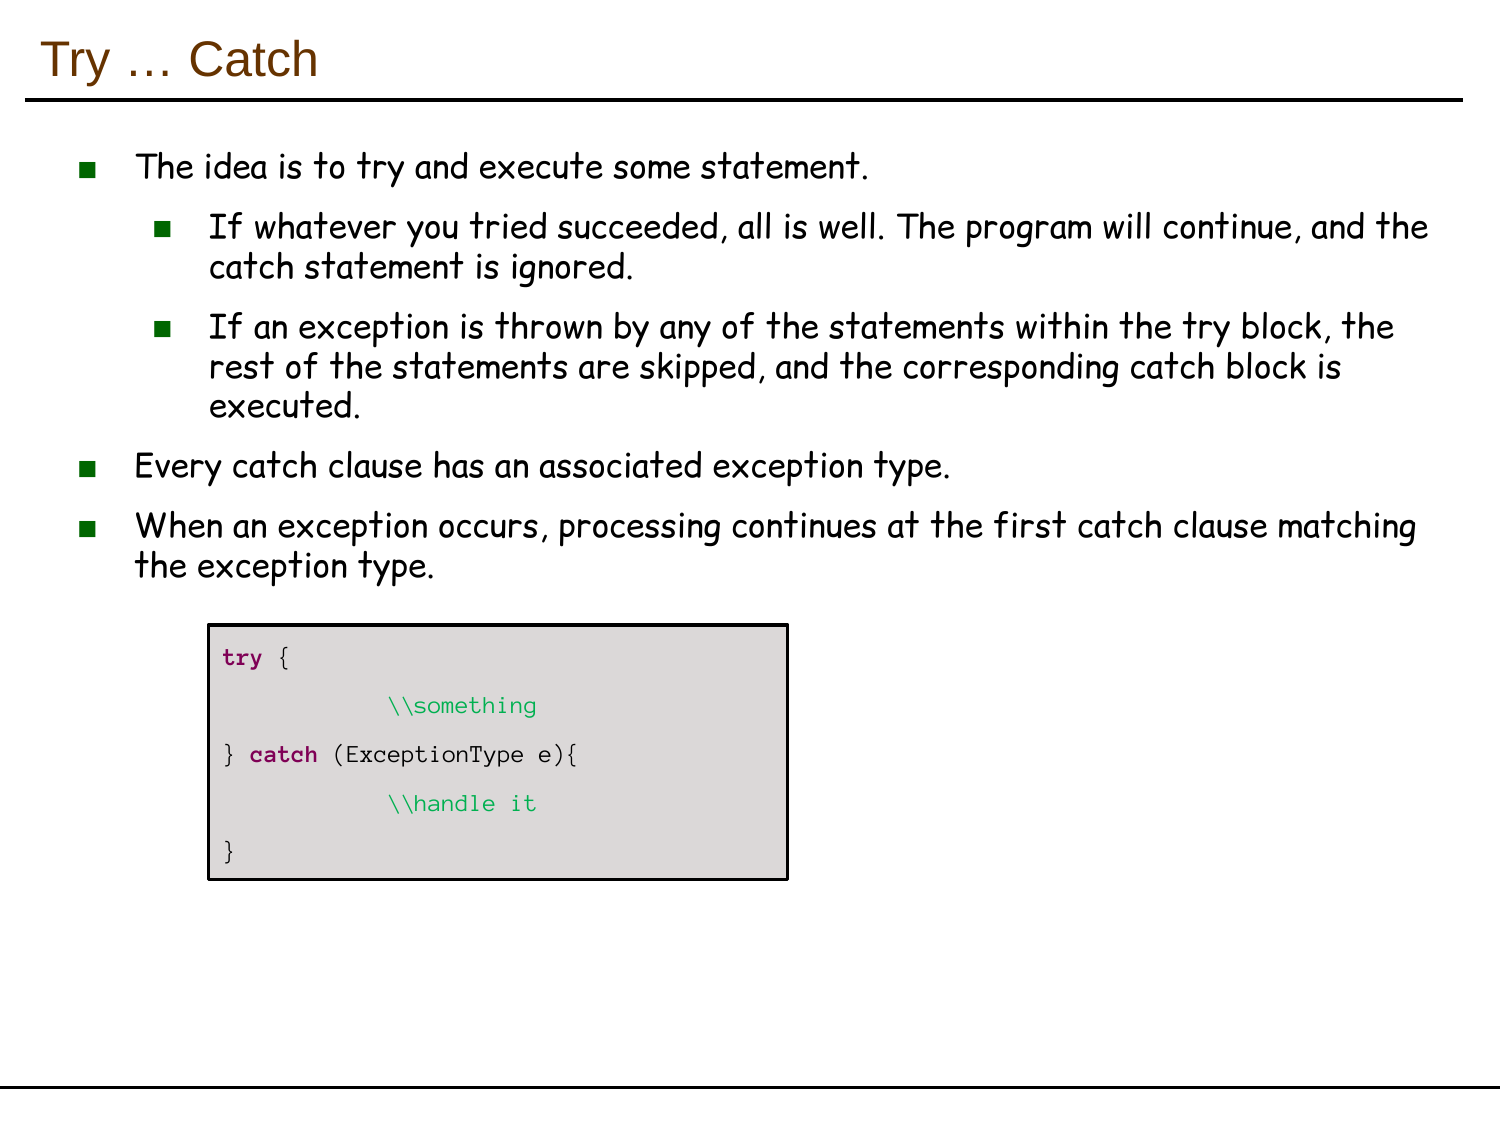

Try … Catch

The idea is to try and execute some statement.
If whatever you tried succeeded, all is well. The program will continue, and the catch statement is ignored.
If an exception is thrown by any of the statements within the try block, the rest of the statements are skipped, and the corresponding catch block is executed.
Every catch clause has an associated exception type.
When an exception occurs, processing continues at the first catch clause matching the exception type.

try {
	 \\something
} catch (ExceptionType e){
	 \\handle it
}